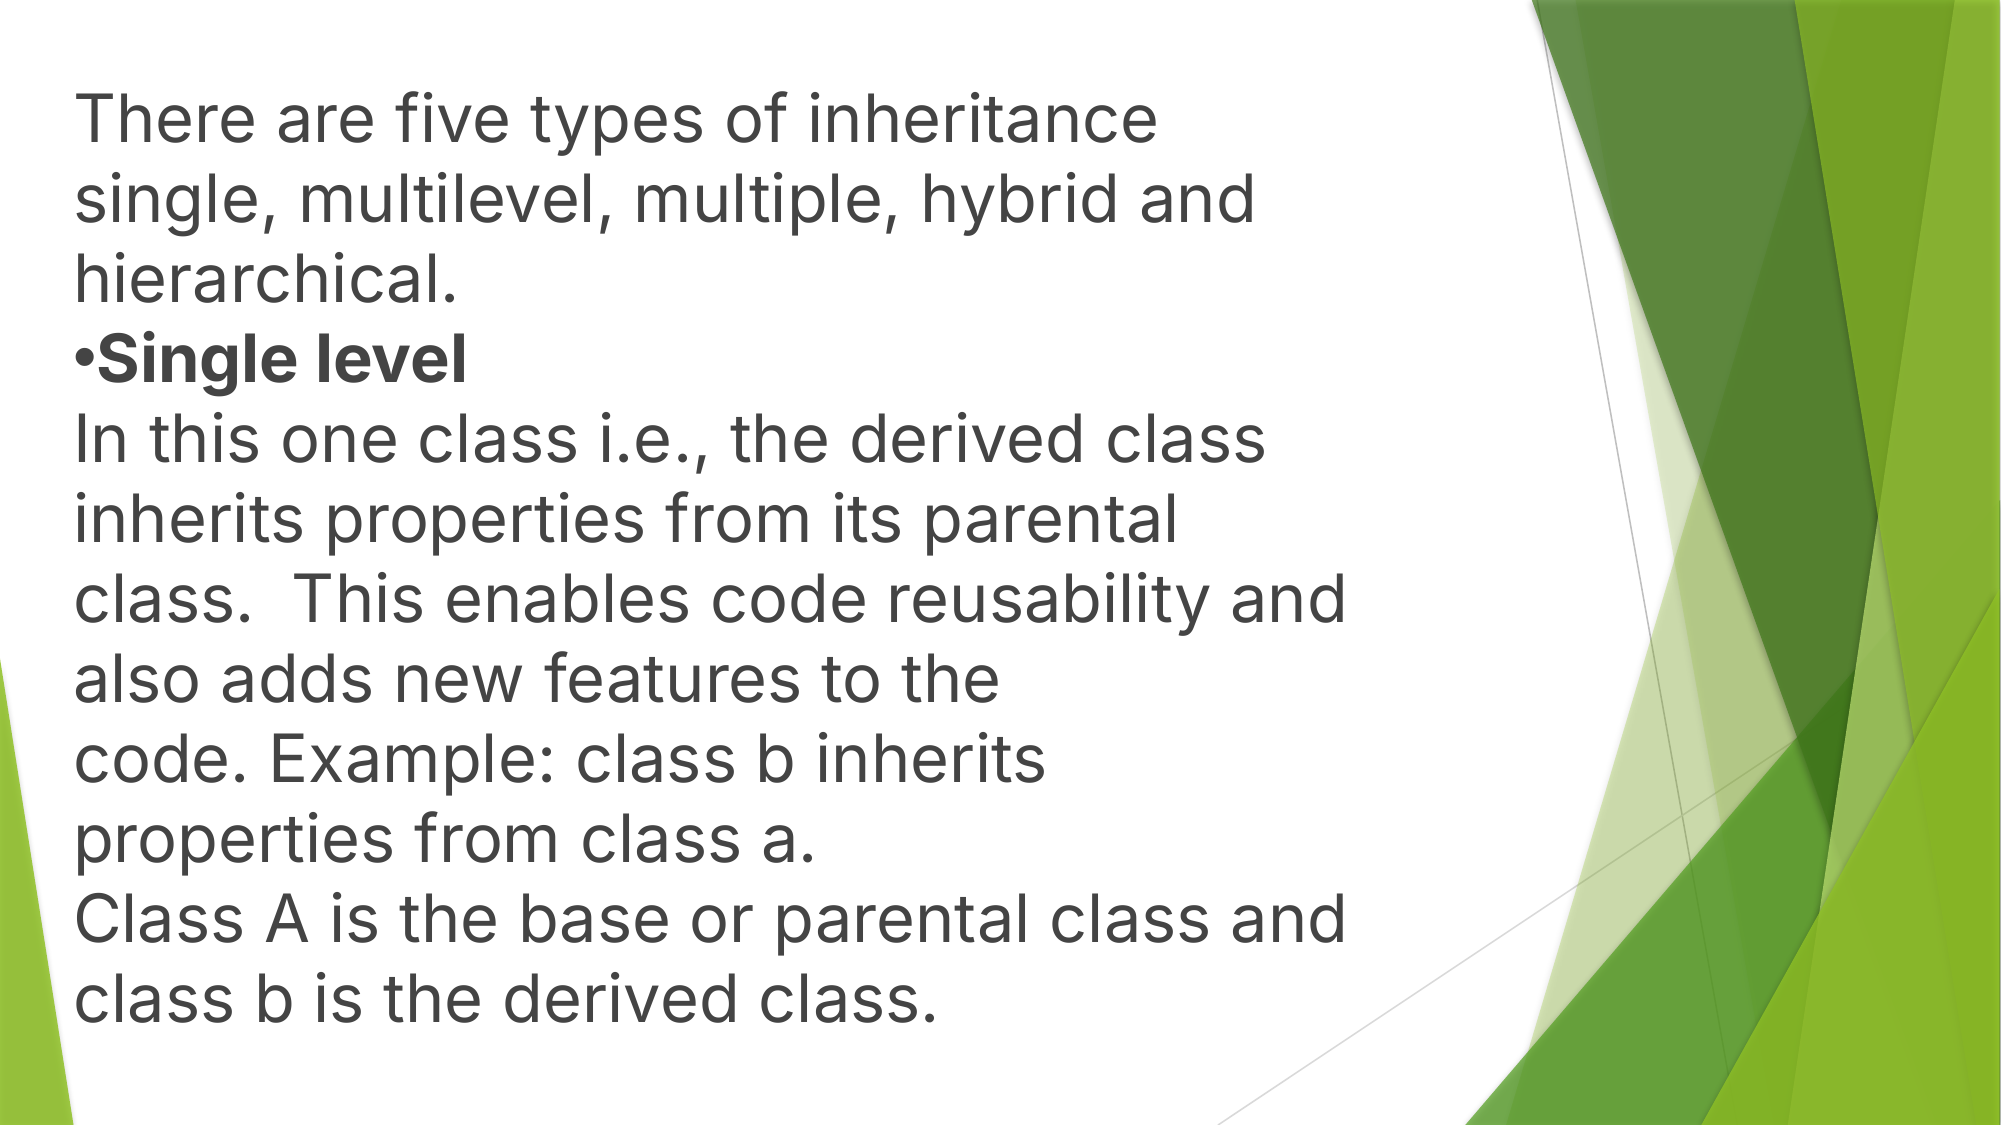

There are five types of inheritance single, multilevel, multiple, hybrid and hierarchical.
Single level
In this one class i.e., the derived class inherits properties from its parental class.  This enables code reusability and also adds new features to the code. Example: class b inherits properties from class a.
Class A is the base or parental class and class b is the derived class.